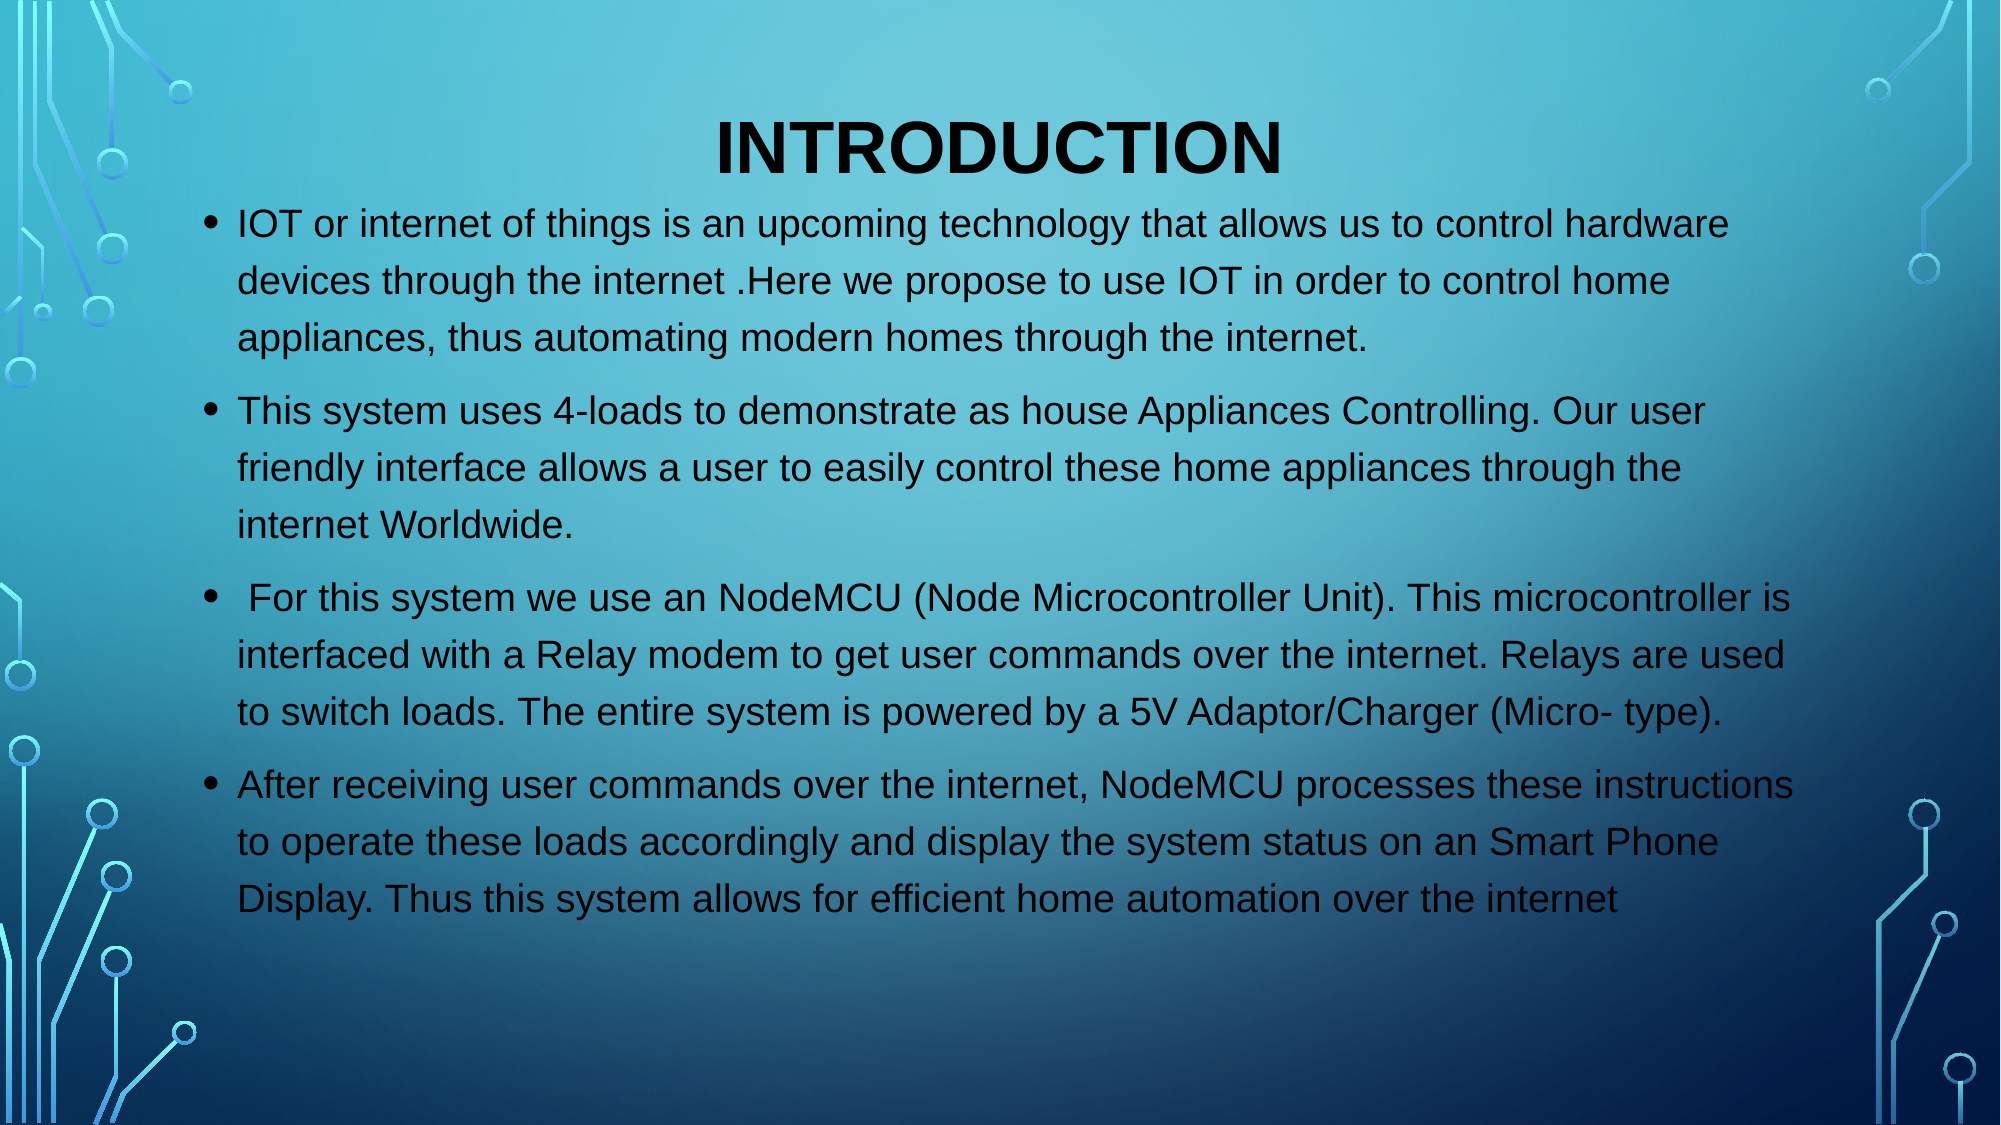

# introduction
IOT or internet of things is an upcoming technology that allows us to control hardware devices through the internet .Here we propose to use IOT in order to control home appliances, thus automating modern homes through the internet.
This system uses 4-loads to demonstrate as house Appliances Controlling. Our user friendly interface allows a user to easily control these home appliances through the internet Worldwide.
 For this system we use an NodeMCU (Node Microcontroller Unit). This microcontroller is interfaced with a Relay modem to get user commands over the internet. Relays are used to switch loads. The entire system is powered by a 5V Adaptor/Charger (Micro- type).
After receiving user commands over the internet, NodeMCU processes these instructions to operate these loads accordingly and display the system status on an Smart Phone Display. Thus this system allows for efficient home automation over the internet